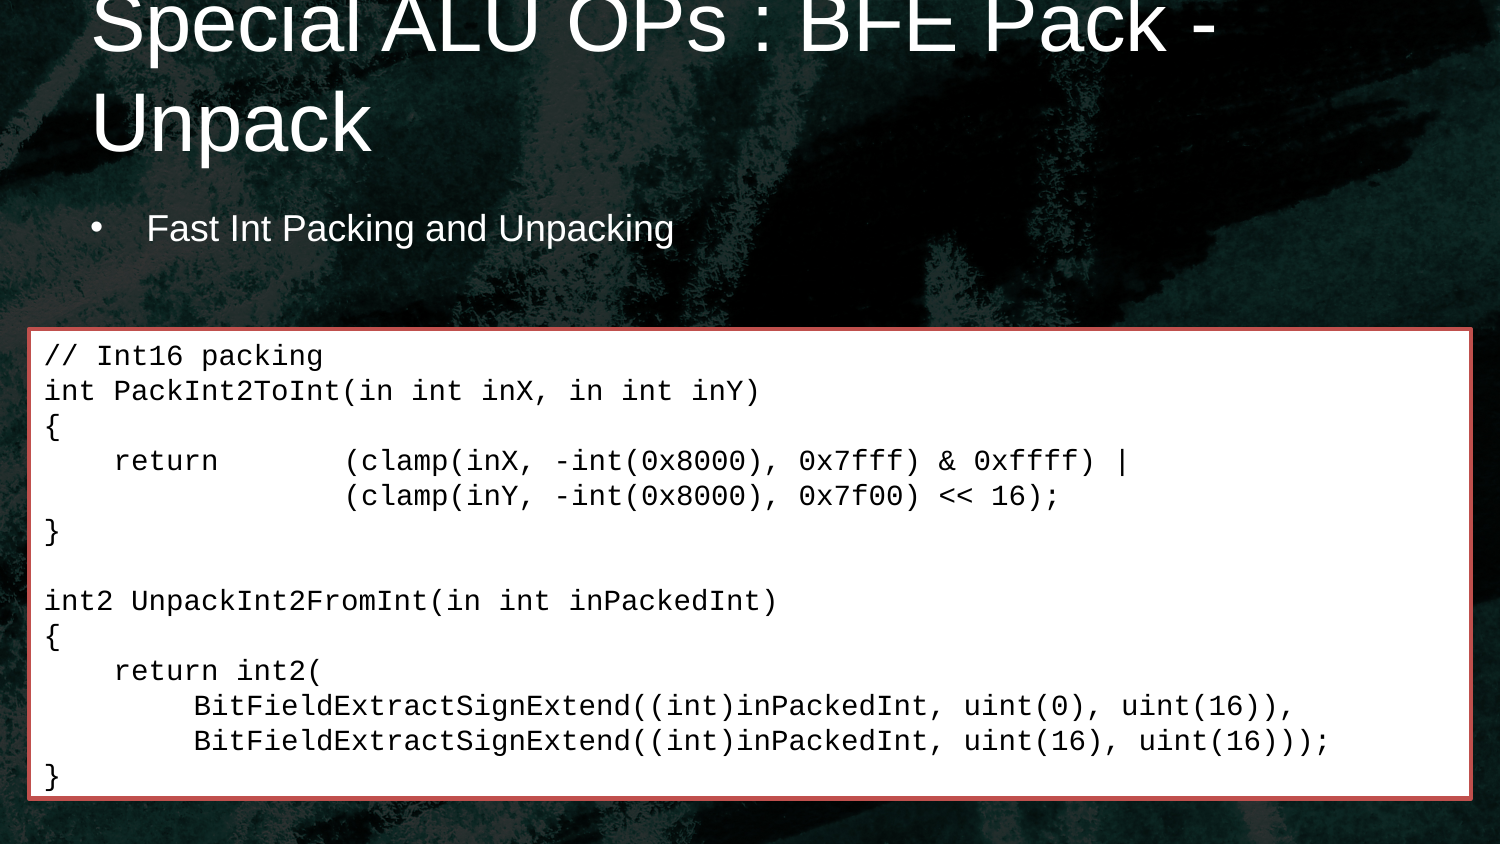

# Special ALU OPs : BFE Pack - Unpack
Fast Int Packing and Unpacking

// Int16 packing
int PackInt2ToInt(in int inX, in int inY)
{
    return 	(clamp(inX, -int(0x8000), 0x7fff) & 0xffff) |
		(clamp(inY, -int(0x8000), 0x7f00) << 16);
}

int2 UnpackInt2FromInt(in int inPackedInt)
{
    return int2(
	BitFieldExtractSignExtend((int)inPackedInt, uint(0), uint(16)), 		BitFieldExtractSignExtend((int)inPackedInt, uint(16), uint(16)));
}